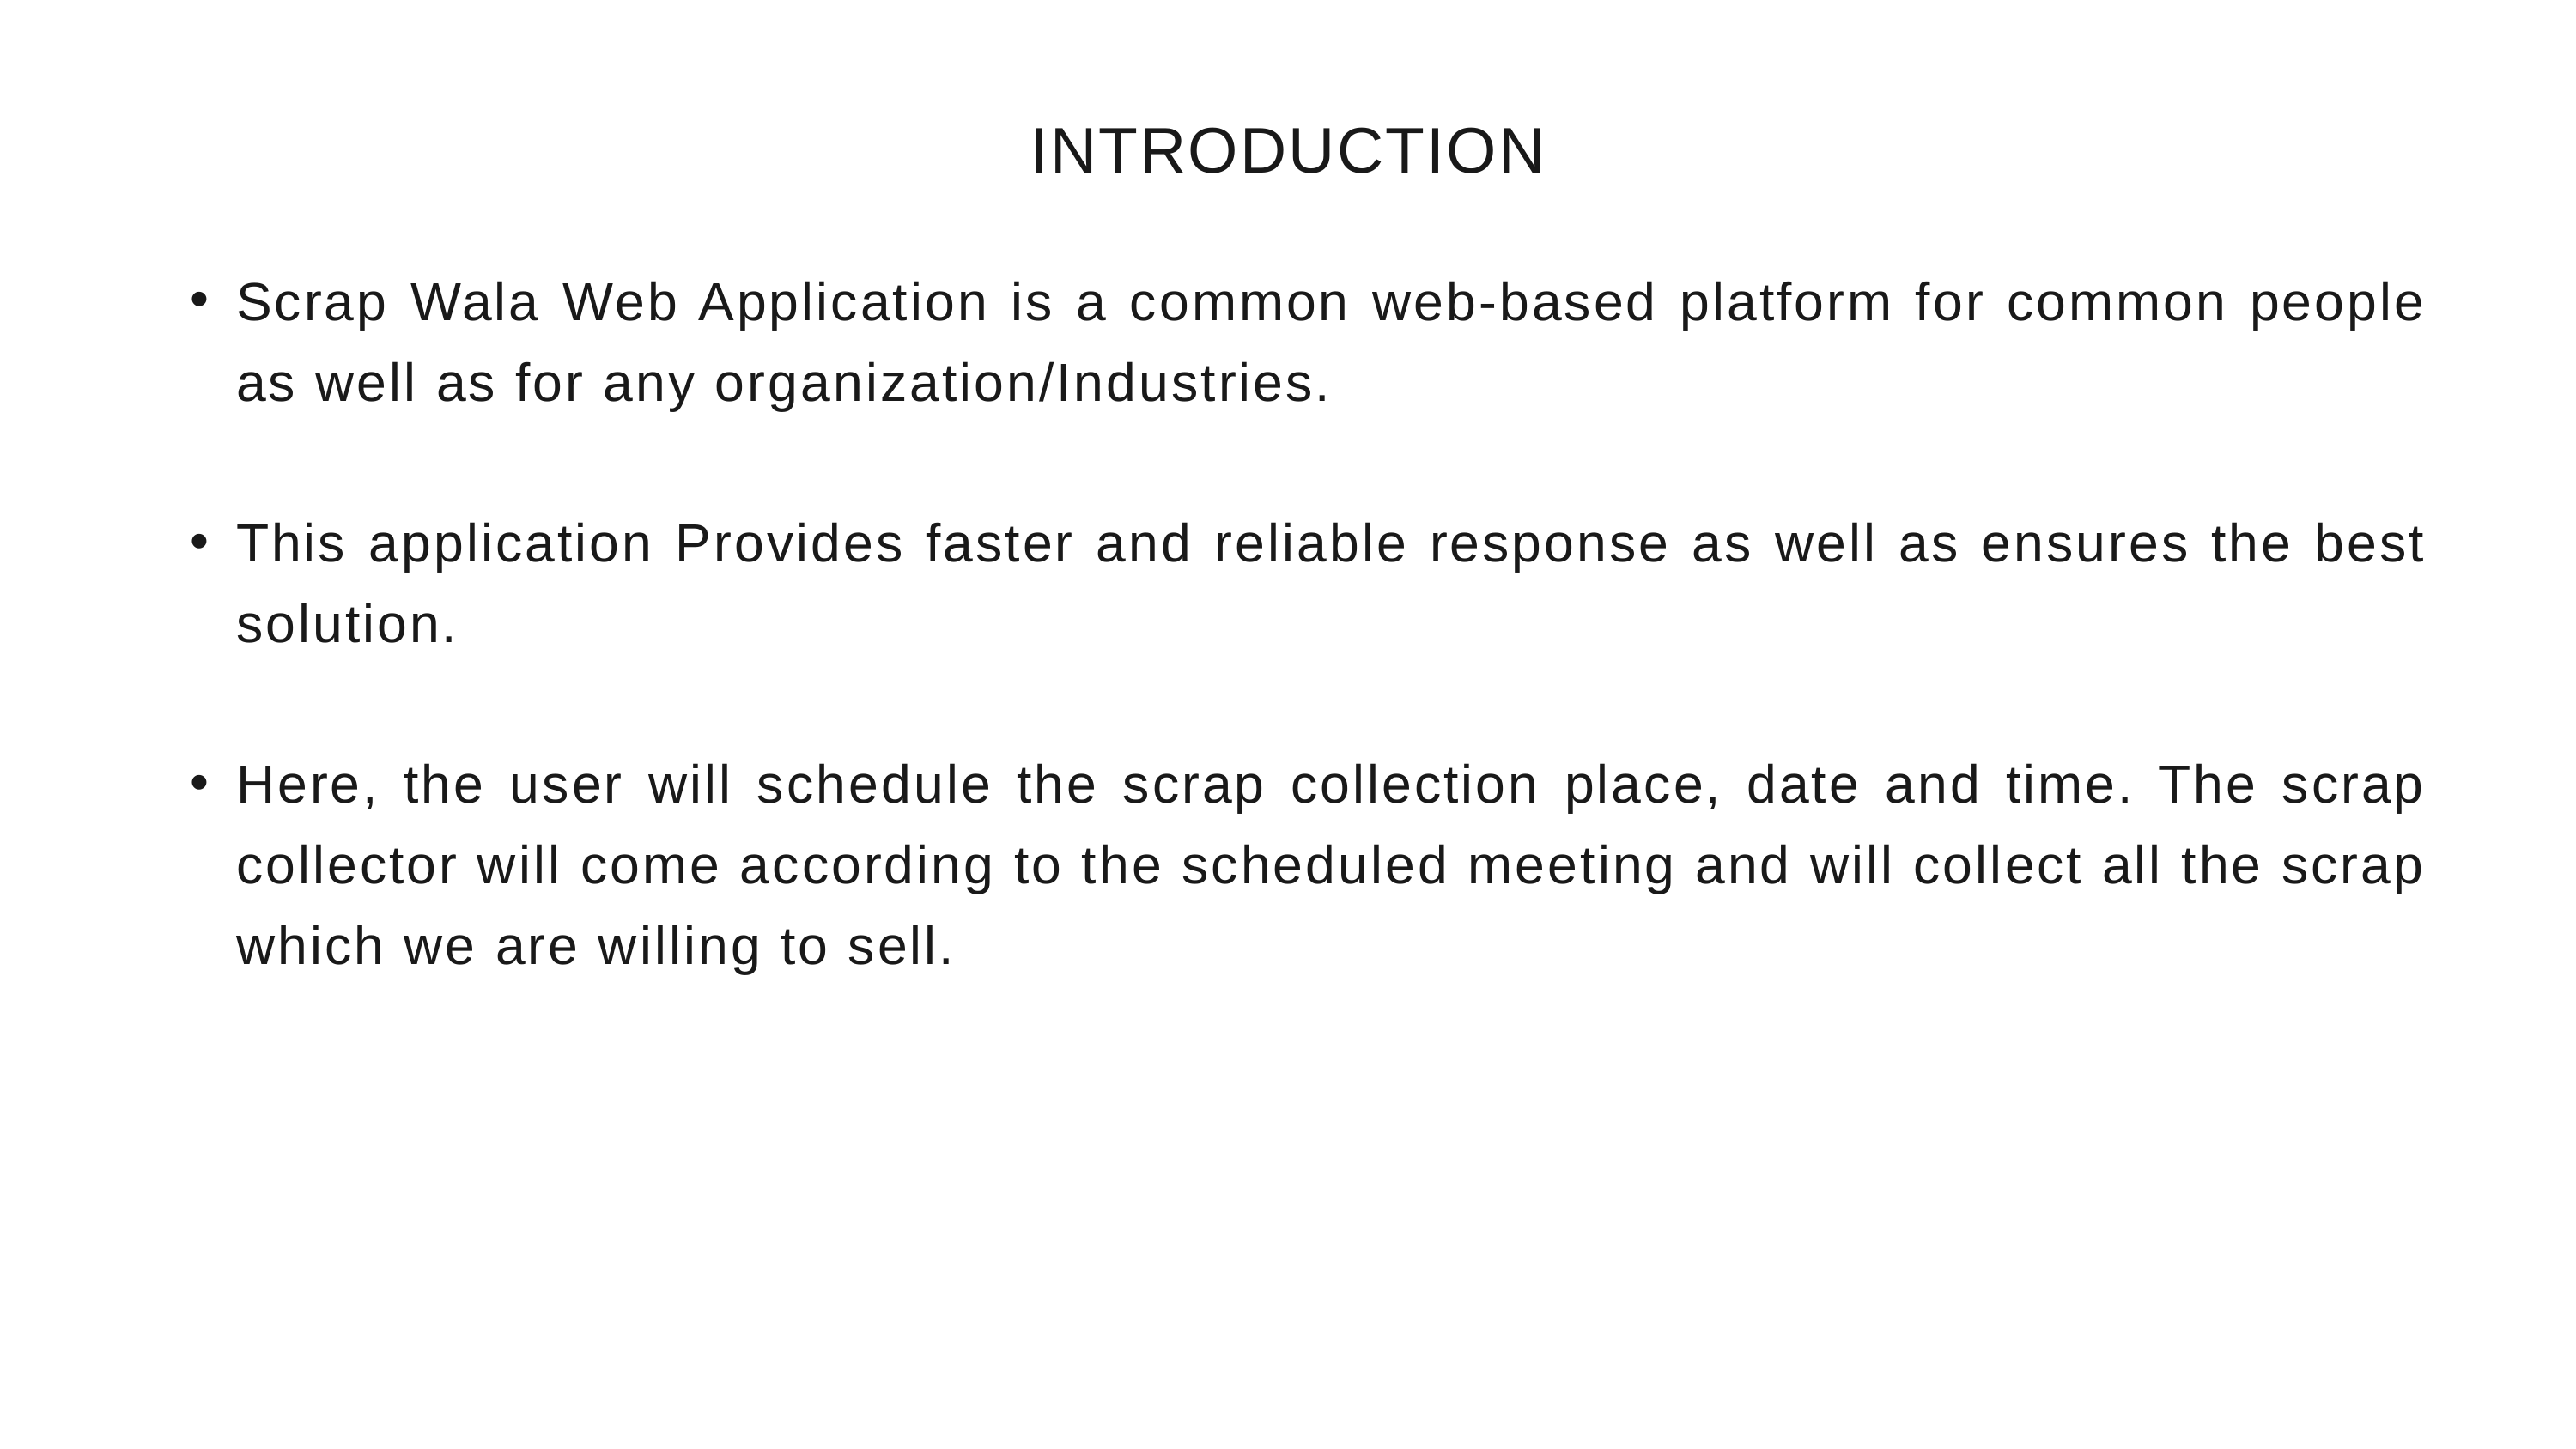

INTRODUCTION
Scrap Wala Web Application is a common web-based platform for common people as well as for any organization/Industries.

This application Provides faster and reliable response as well as ensures the best solution.

Here, the user will schedule the scrap collection place, date and time. The scrap collector will come according to the scheduled meeting and will collect all the scrap which we are willing to sell.